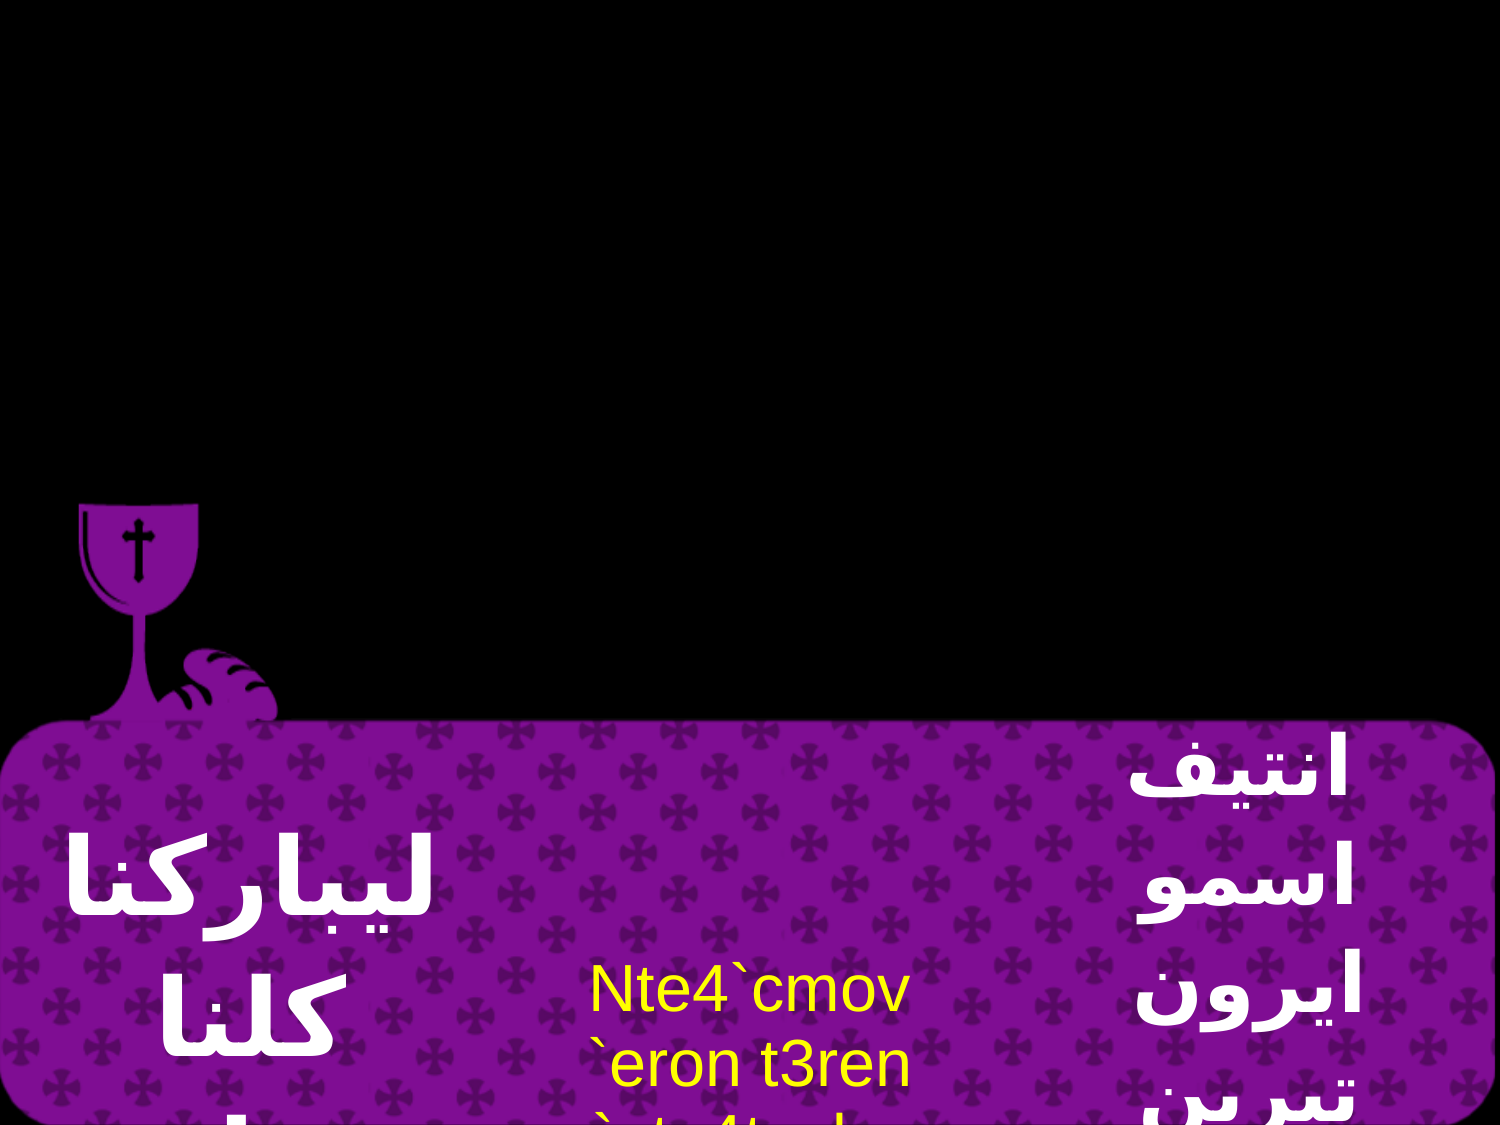

| ليباركنا كلنا ويطهر قلوبنا | Nte4`cmov `eron t3ren `nte4tovbo `nnenh3t | انتيف اسمو ايرون تيرين انتيف طوفو انين هيت |
| --- | --- | --- |